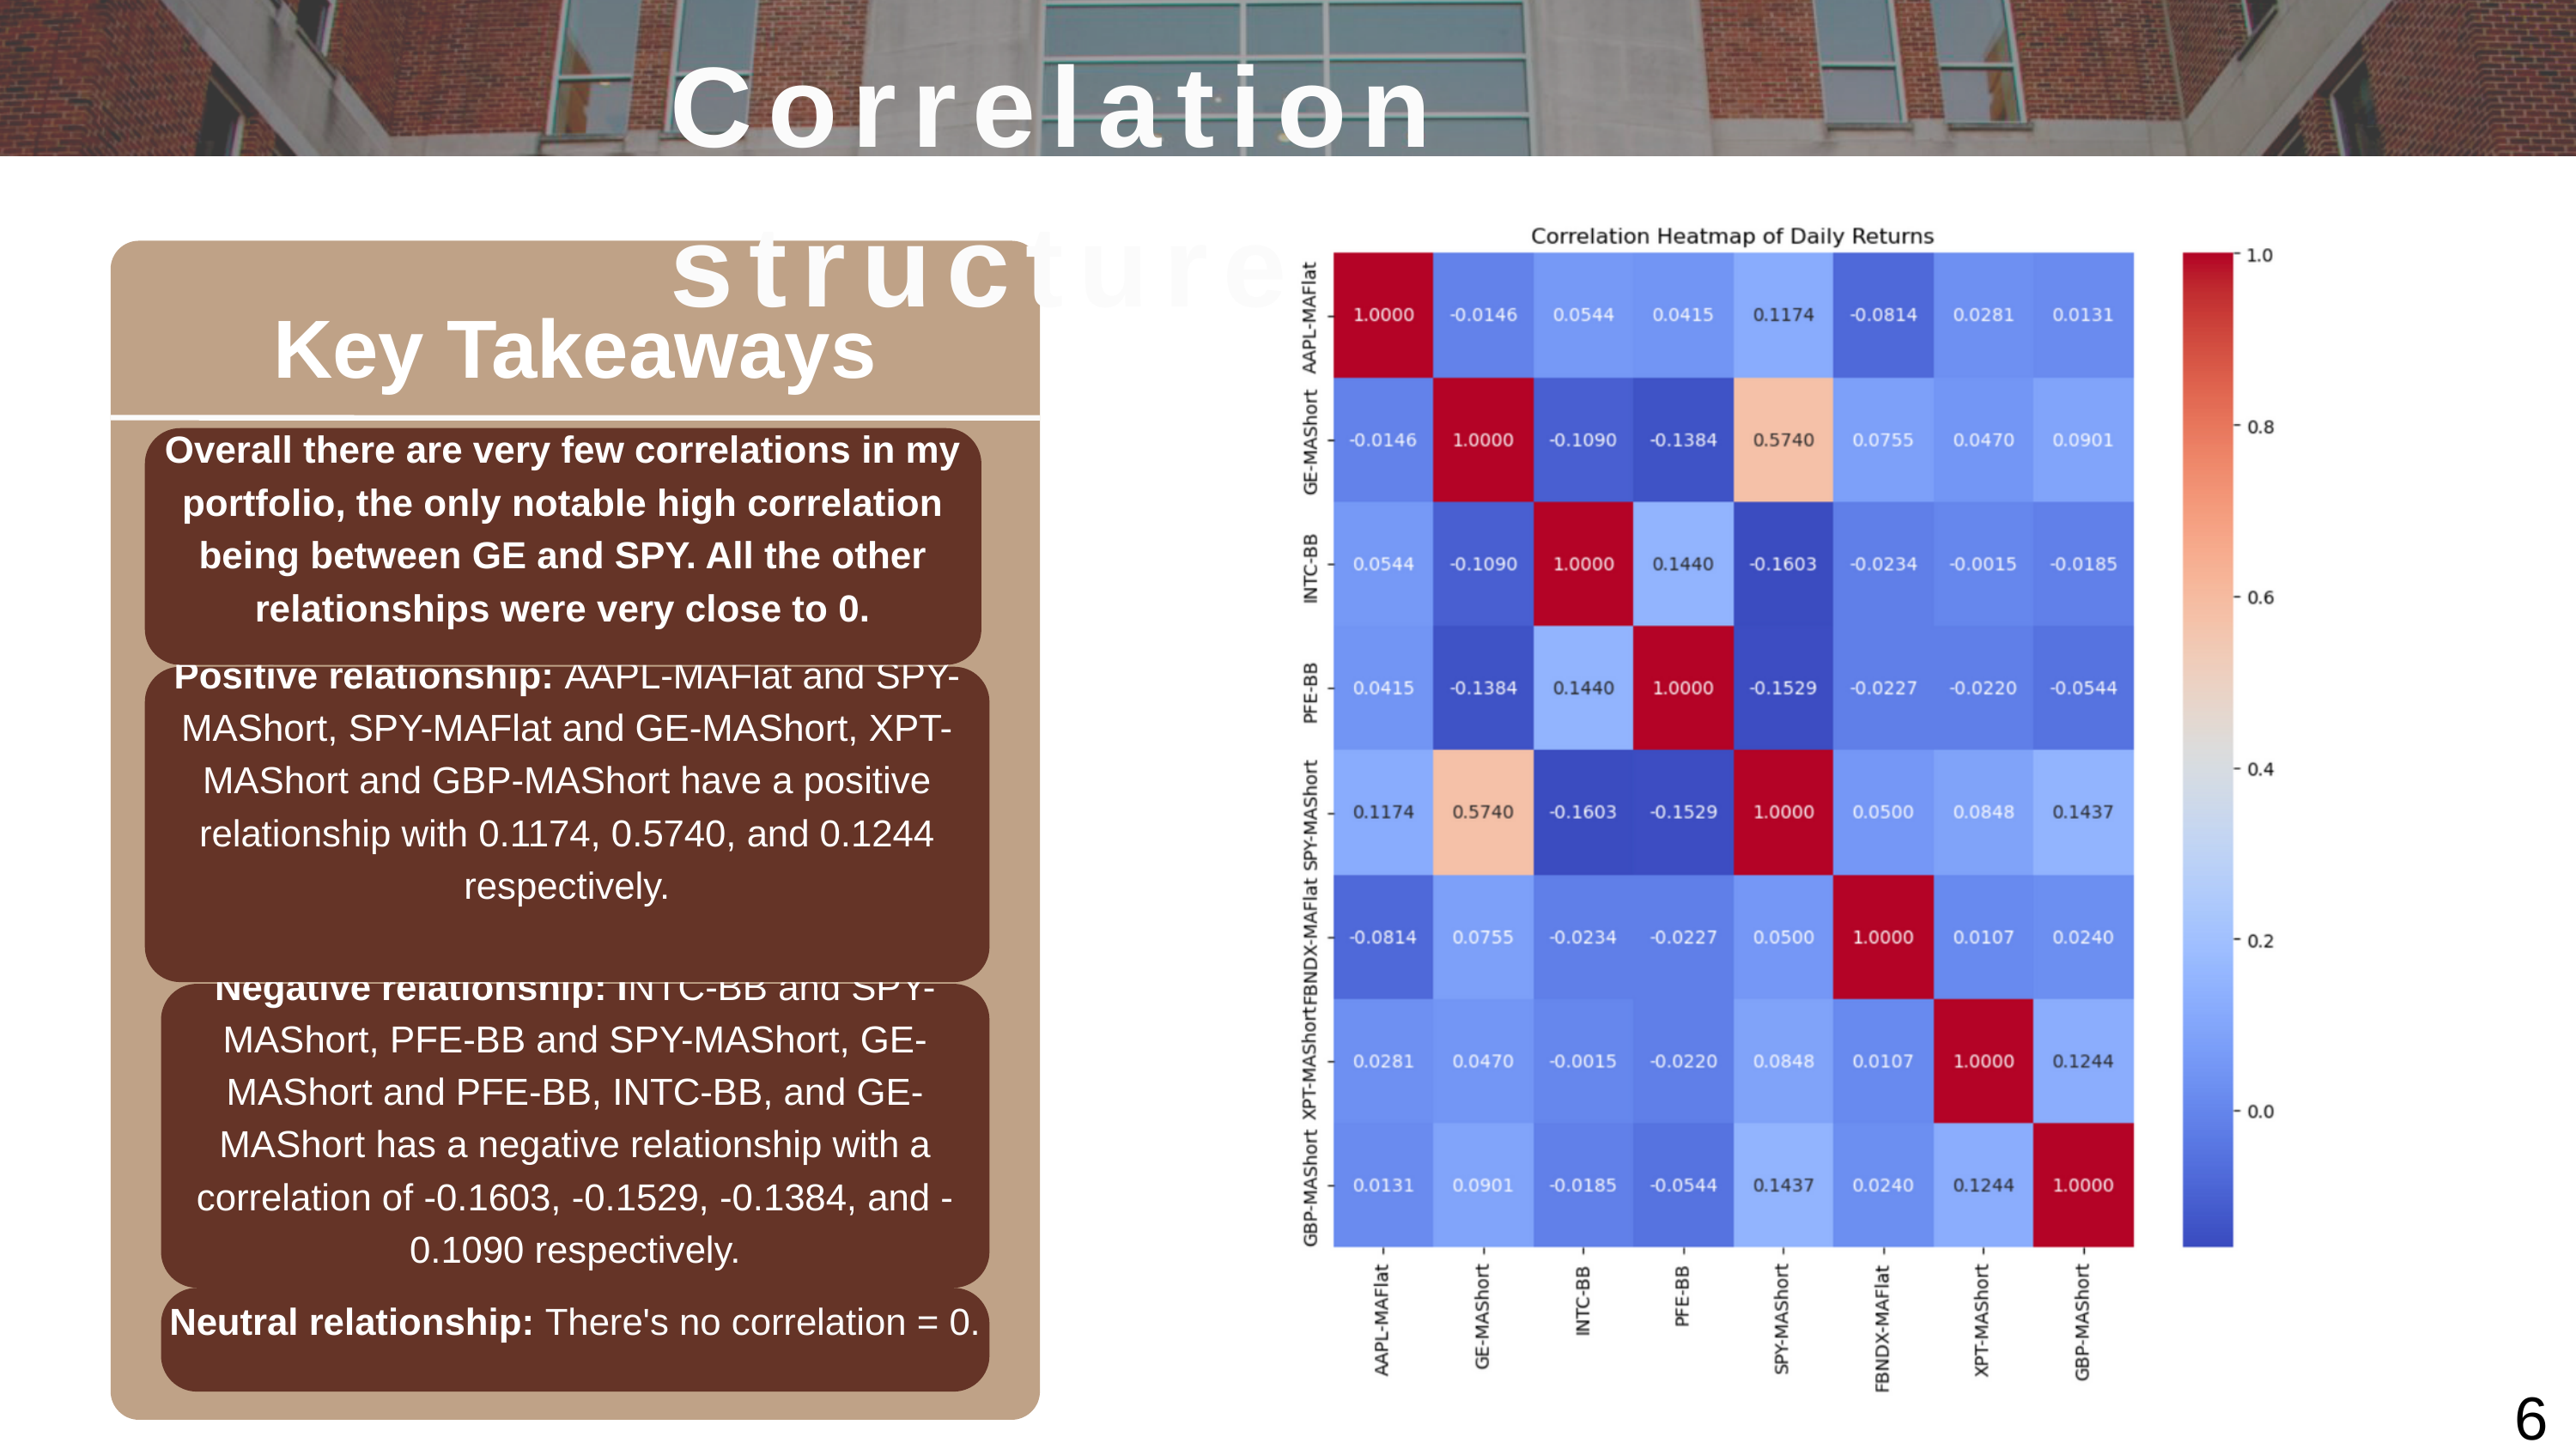

Correlation structure

Key Takeaways

Overall there are very few correlations in my portfolio, the only notable high correlation being between GE and SPY. All the other relationships were very close to 0.

Positive relationship: AAPL-MAFlat and SPY-MAShort, SPY-MAFlat and GE-MAShort, XPT-MAShort and GBP-MAShort have a positive relationship with 0.1174, 0.5740, and 0.1244 respectively.

Negative relationship: INTC-BB and SPY-MAShort, PFE-BB and SPY-MAShort, GE-MAShort and PFE-BB, INTC-BB, and GE-MAShort has a negative relationship with a correlation of -0.1603, -0.1529, -0.1384, and -0.1090 respectively.

Neutral relationship: There's no correlation = 0.
6